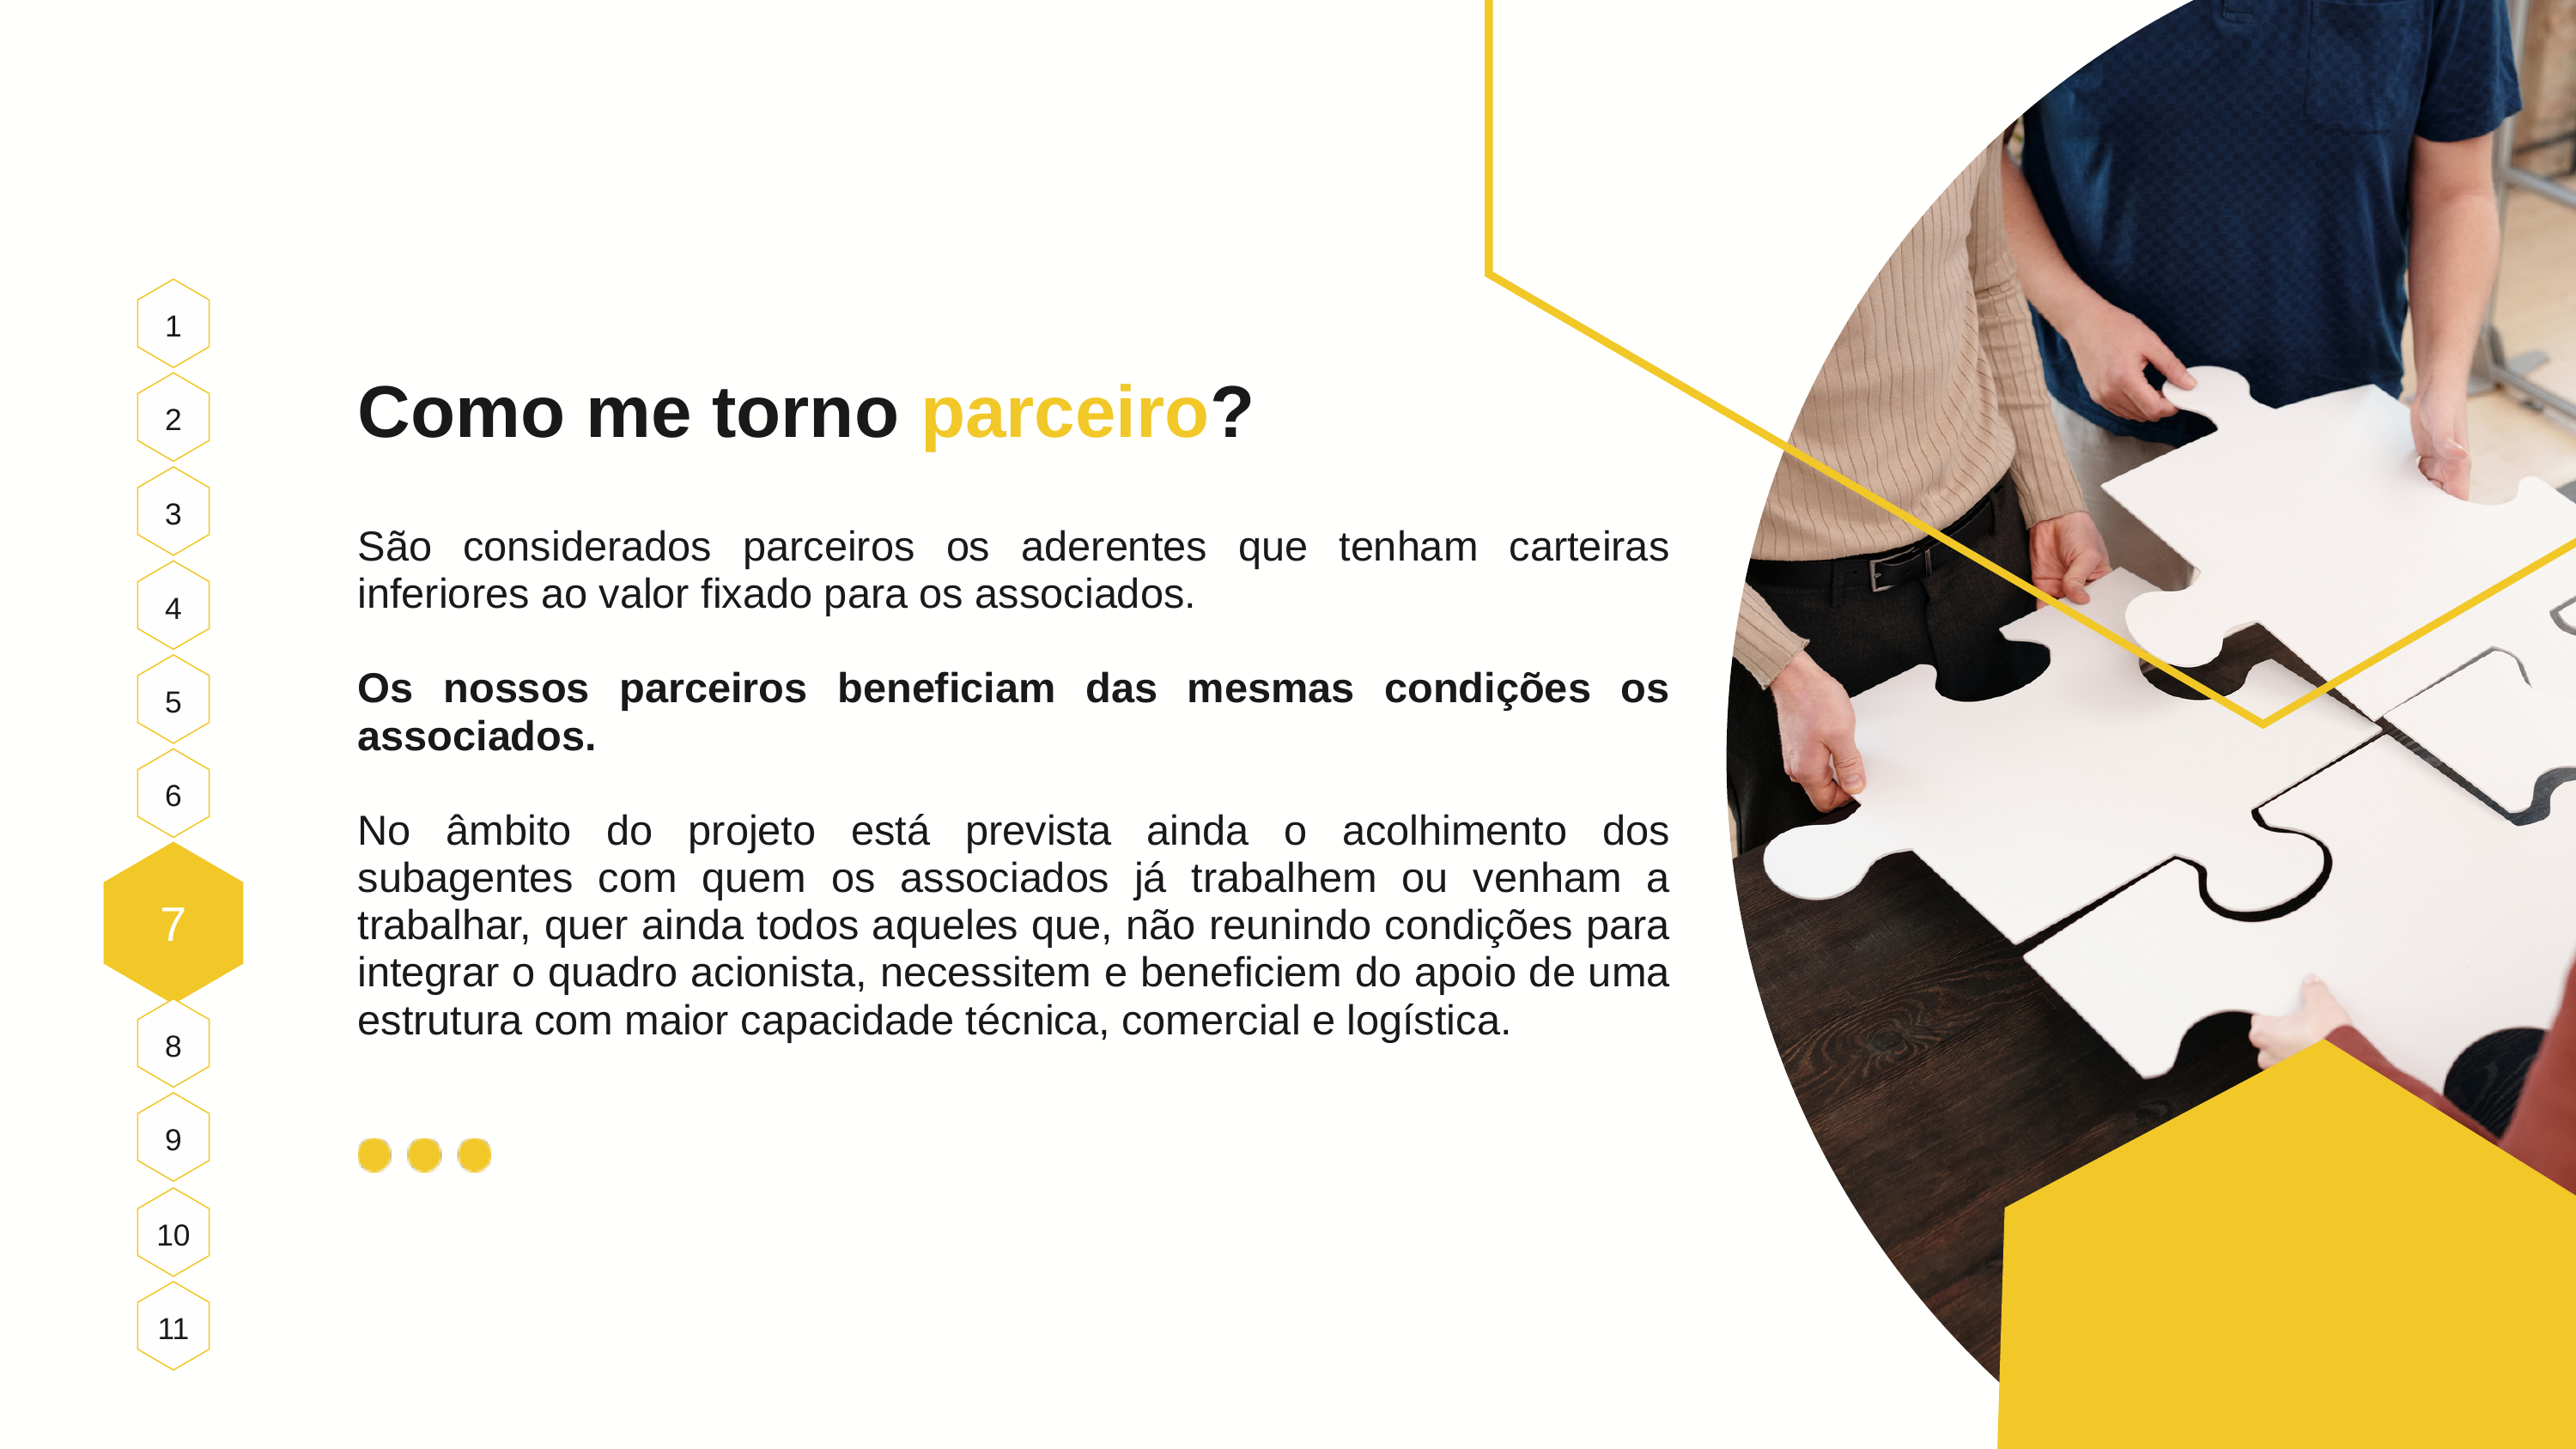

1
Como me torno parceiro?

2

3
São considerados parceiros os aderentes que tenham carteiras inferiores ao valor fixado para os associados.

Os nossos parceiros beneficiam das mesmas condições os associados.

No âmbito do projeto está prevista ainda o acolhimento dos subagentes com quem os associados já trabalhem ou venham a trabalhar, quer ainda todos aqueles que, não reunindo condições para integrar o quadro acionista, necessitem e beneficiem do apoio de uma estrutura com maior capacidade técnica, comercial e logística.

4

5

6

7

8

9

10

11